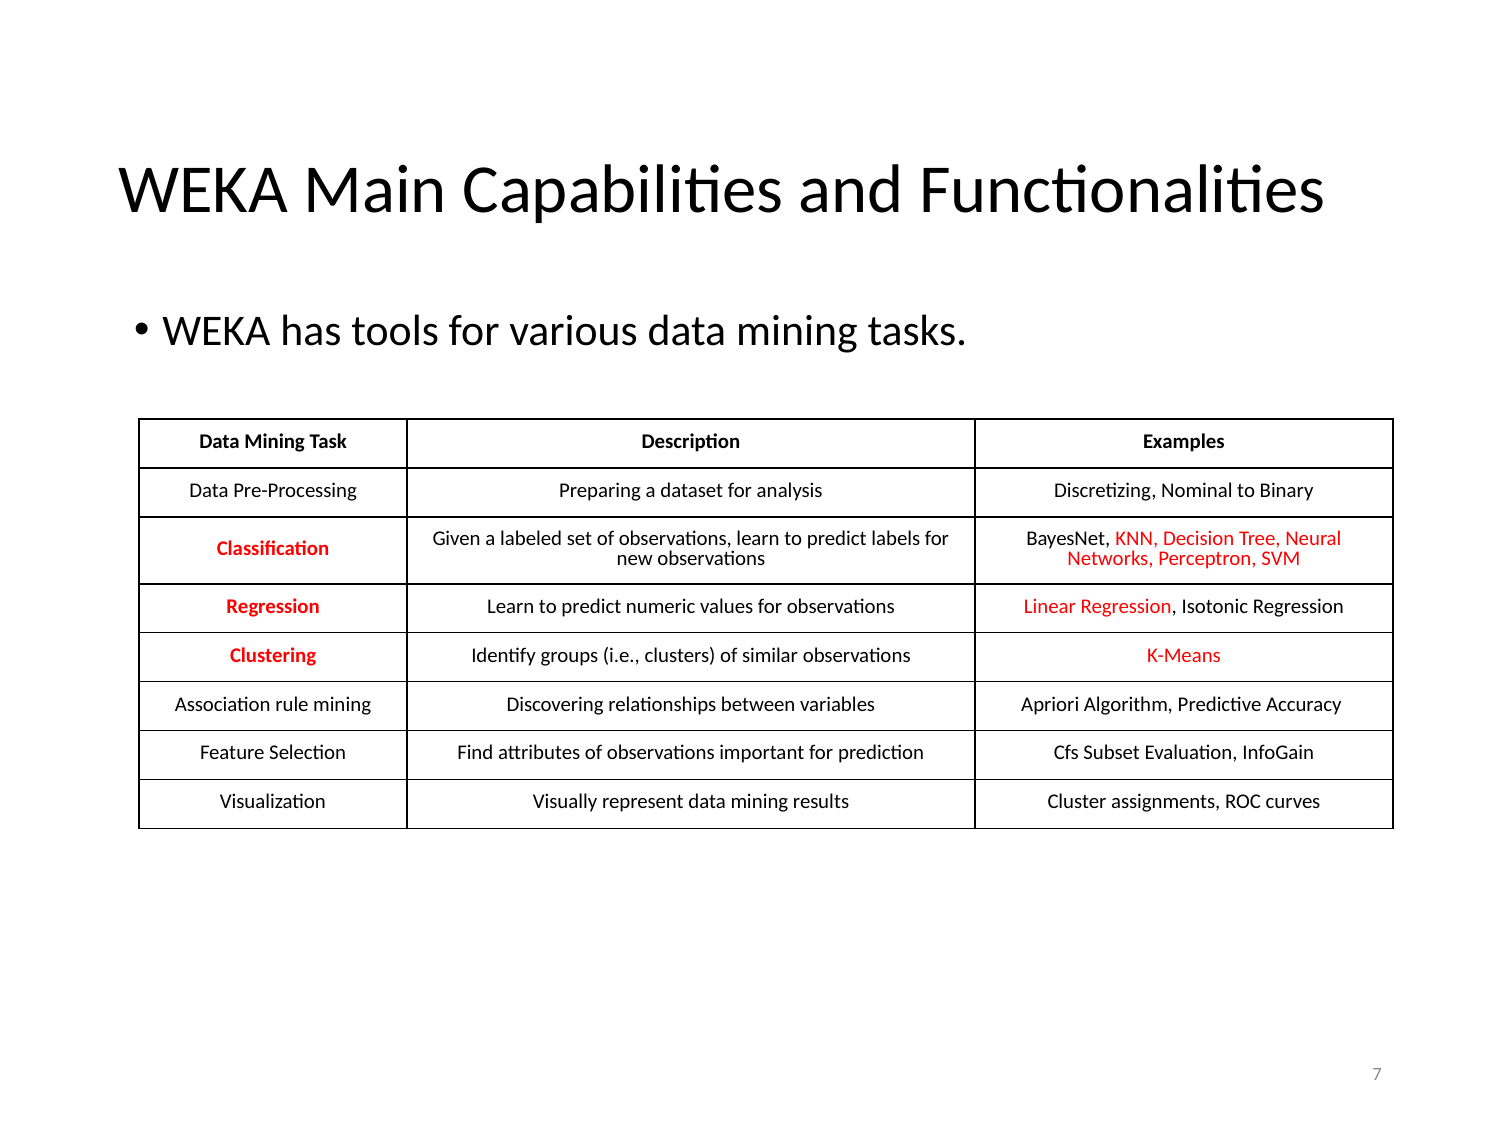

# WEKA Main Capabilities and Functionalities
WEKA has tools for various data mining tasks.
| Data Mining Task | Description | Examples |
| --- | --- | --- |
| Data Pre-Processing | Preparing a dataset for analysis | Discretizing, Nominal to Binary |
| Classification | Given a labeled set of observations, learn to predict labels for new observations | BayesNet, KNN, Decision Tree, Neural Networks, Perceptron, SVM |
| Regression | Learn to predict numeric values for observations | Linear Regression, Isotonic Regression |
| Clustering | Identify groups (i.e., clusters) of similar observations | K-Means |
| Association rule mining | Discovering relationships between variables | Apriori Algorithm, Predictive Accuracy |
| Feature Selection | Find attributes of observations important for prediction | Cfs Subset Evaluation, InfoGain |
| Visualization | Visually represent data mining results | Cluster assignments, ROC curves |
7